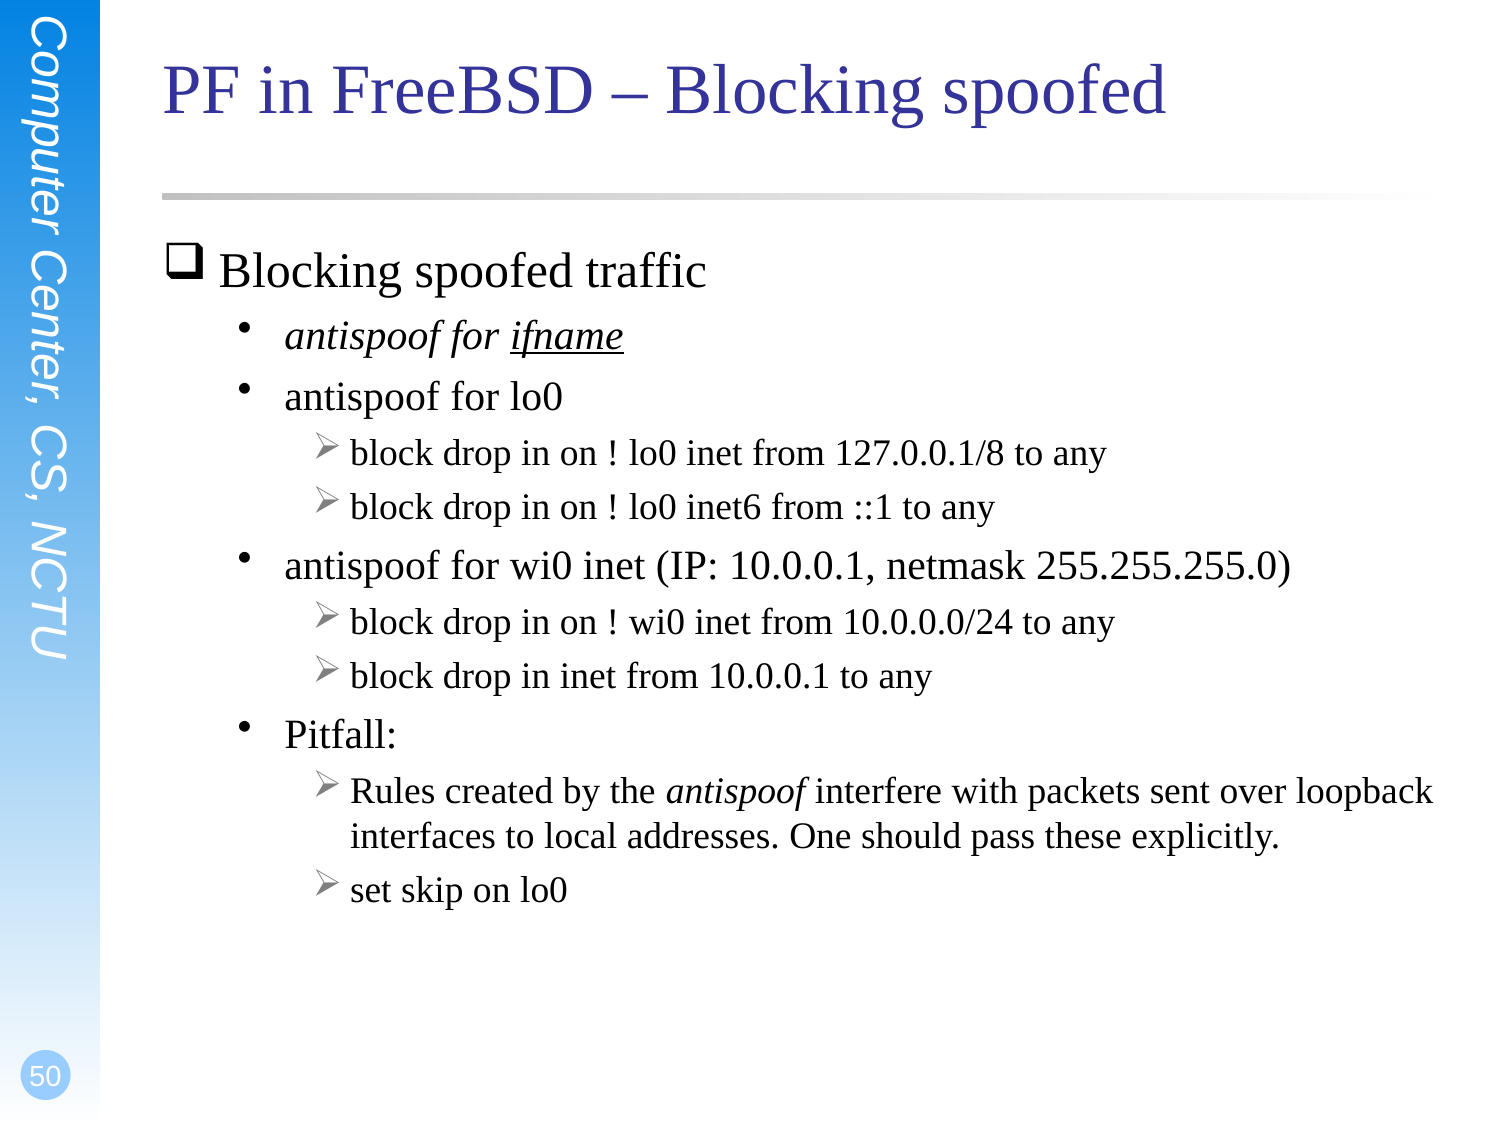

# PF in FreeBSD – Blocking spoofed
Blocking spoofed traffic
antispoof for ifname
antispoof for lo0
block drop in on ! lo0 inet from 127.0.0.1/8 to any
block drop in on ! lo0 inet6 from ::1 to any
antispoof for wi0 inet (IP: 10.0.0.1, netmask 255.255.255.0)
block drop in on ! wi0 inet from 10.0.0.0/24 to any
block drop in inet from 10.0.0.1 to any
Pitfall:
Rules created by the antispoof interfere with packets sent over loopback interfaces to local addresses. One should pass these explicitly.
set skip on lo0